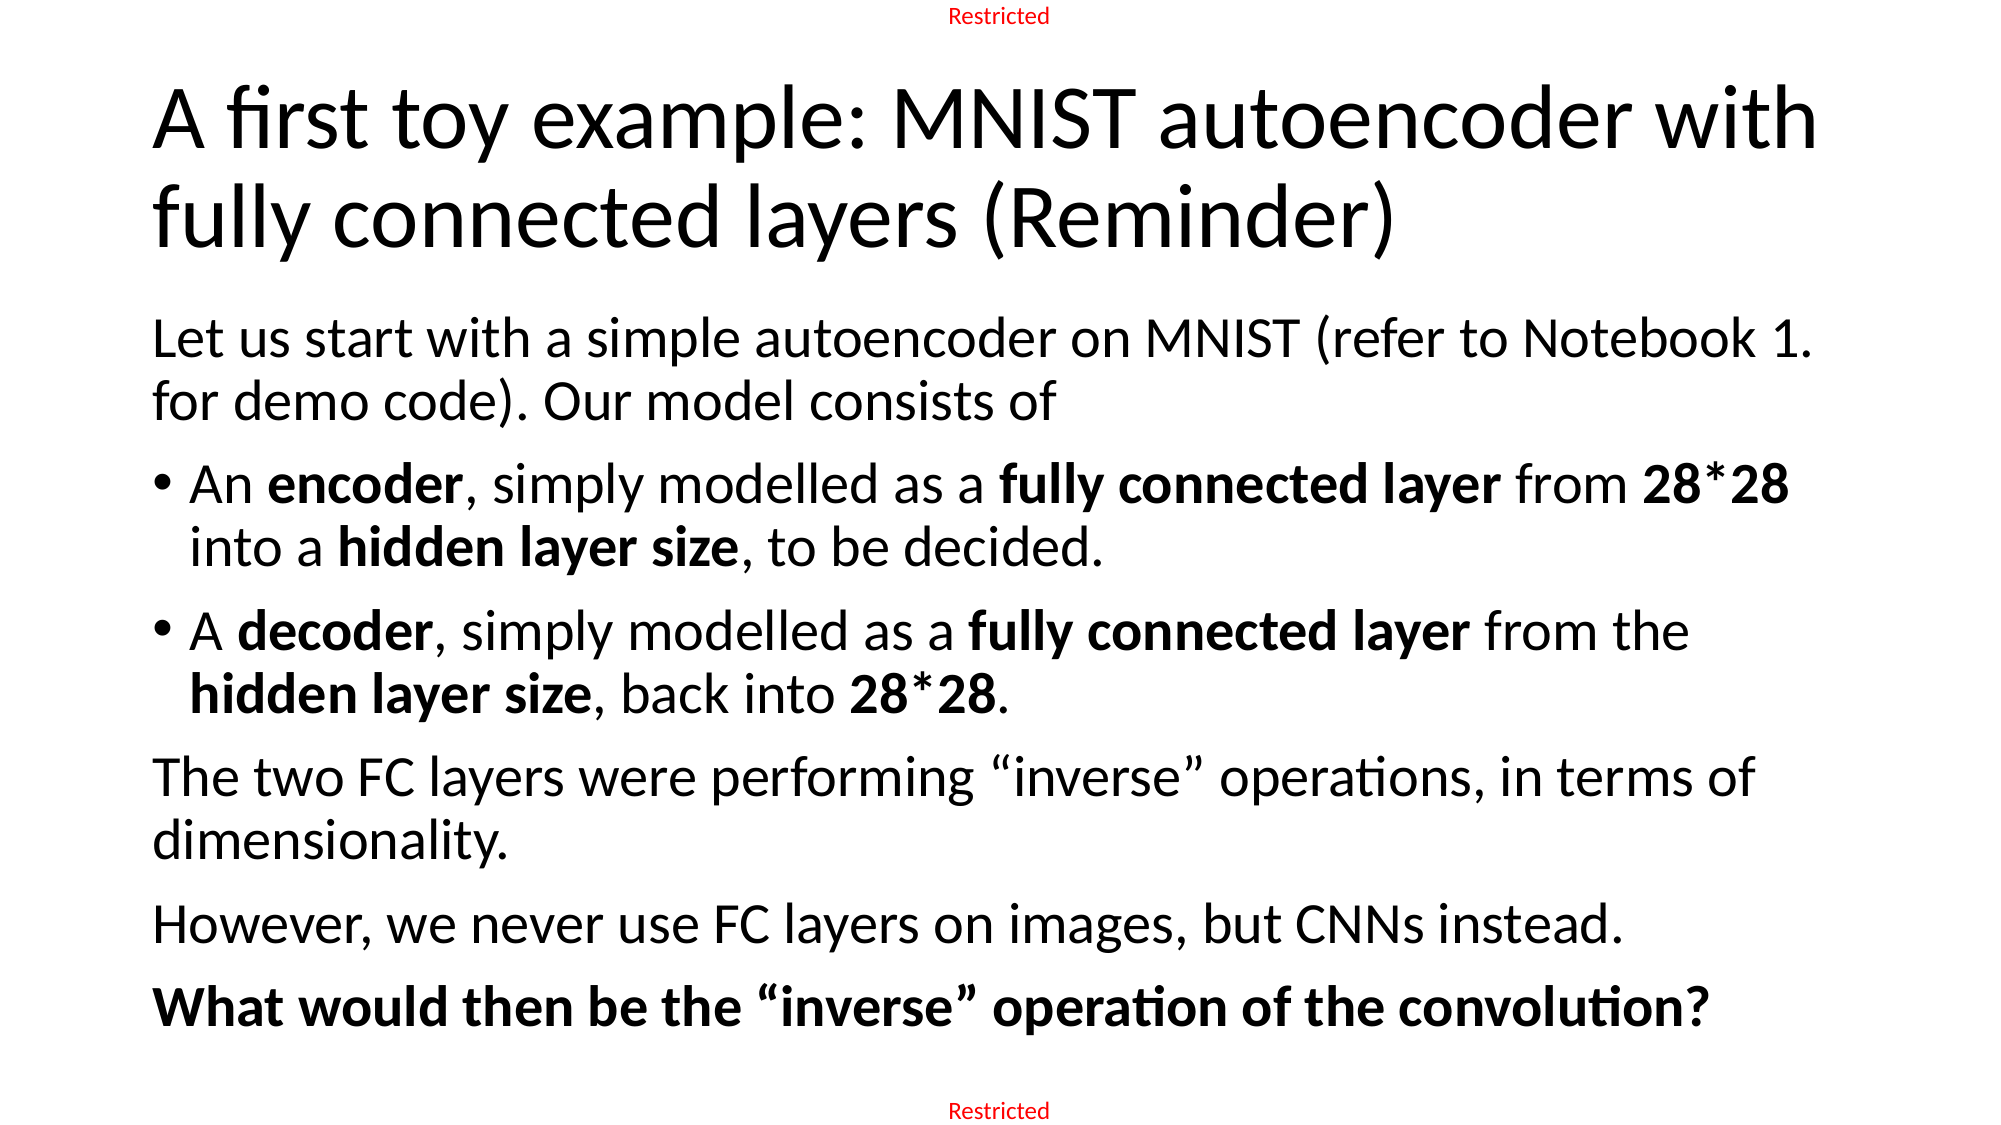

# A first toy example: MNIST autoencoder with fully connected layers (Reminder)
Let us start with a simple autoencoder on MNIST (refer to Notebook 1. for demo code). Our model consists of
An encoder, simply modelled as a fully connected layer from 28*28 into a hidden layer size, to be decided.
A decoder, simply modelled as a fully connected layer from the hidden layer size, back into 28*28.
The two FC layers were performing “inverse” operations, in terms of dimensionality.
However, we never use FC layers on images, but CNNs instead.
What would then be the “inverse” operation of the convolution?